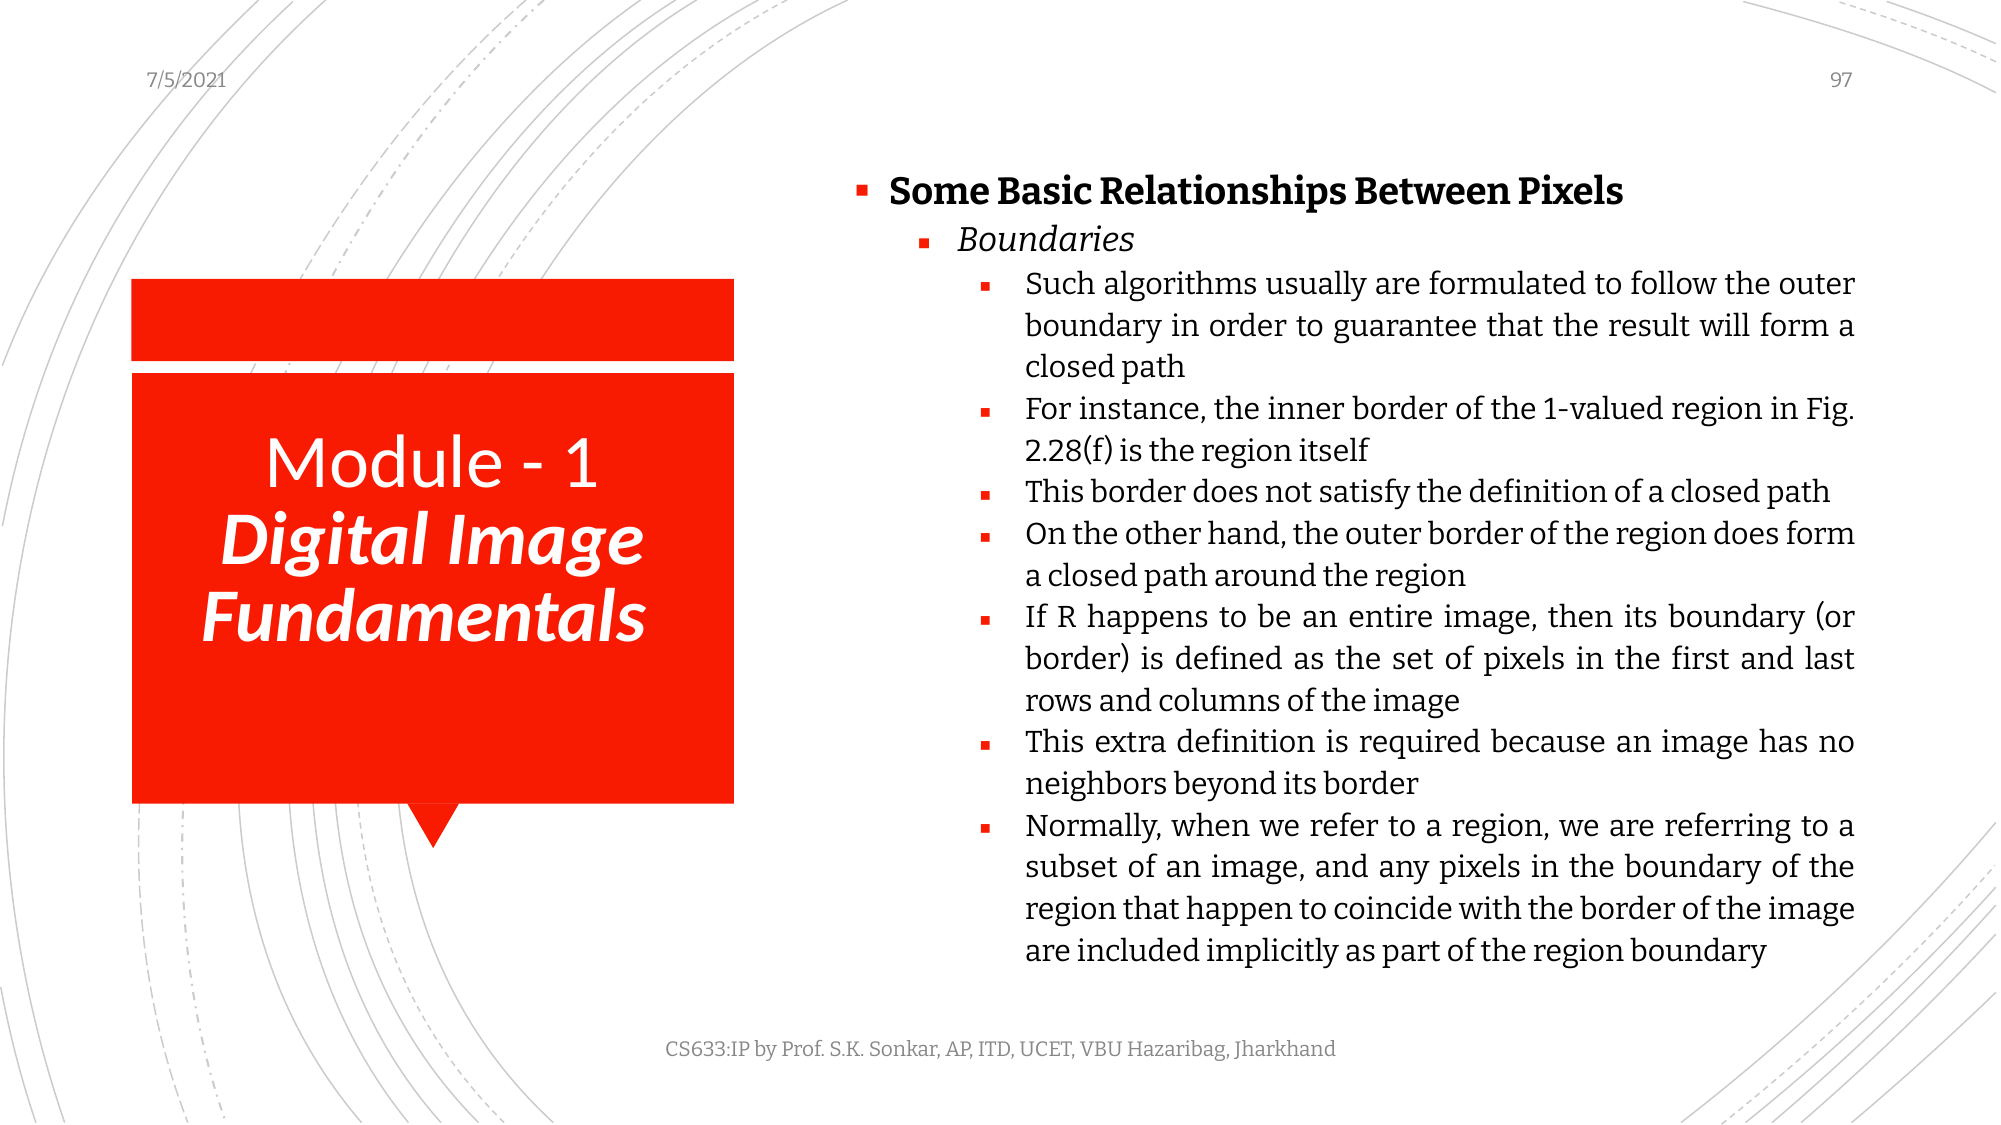

7/5/2021
97
Some Basic Relationships Between Pixels
Boundaries
Such algorithms usually are formulated to follow the outer boundary in order to guarantee that the result will form a closed path
For instance, the inner border of the 1-valued region in Fig. 2.28(f) is the region itself
This border does not satisfy the definition of a closed path
On the other hand, the outer border of the region does form a closed path around the region
If R happens to be an entire image, then its boundary (or border) is defined as the set of pixels in the first and last rows and columns of the image
This extra definition is required because an image has no neighbors beyond its border
Normally, when we refer to a region, we are referring to a subset of an image, and any pixels in the boundary of the region that happen to coincide with the border of the image are included implicitly as part of the region boundary
# Module - 1 Digital Image Fundamentals
CS633:IP by Prof. S.K. Sonkar, AP, ITD, UCET, VBU Hazaribag, Jharkhand